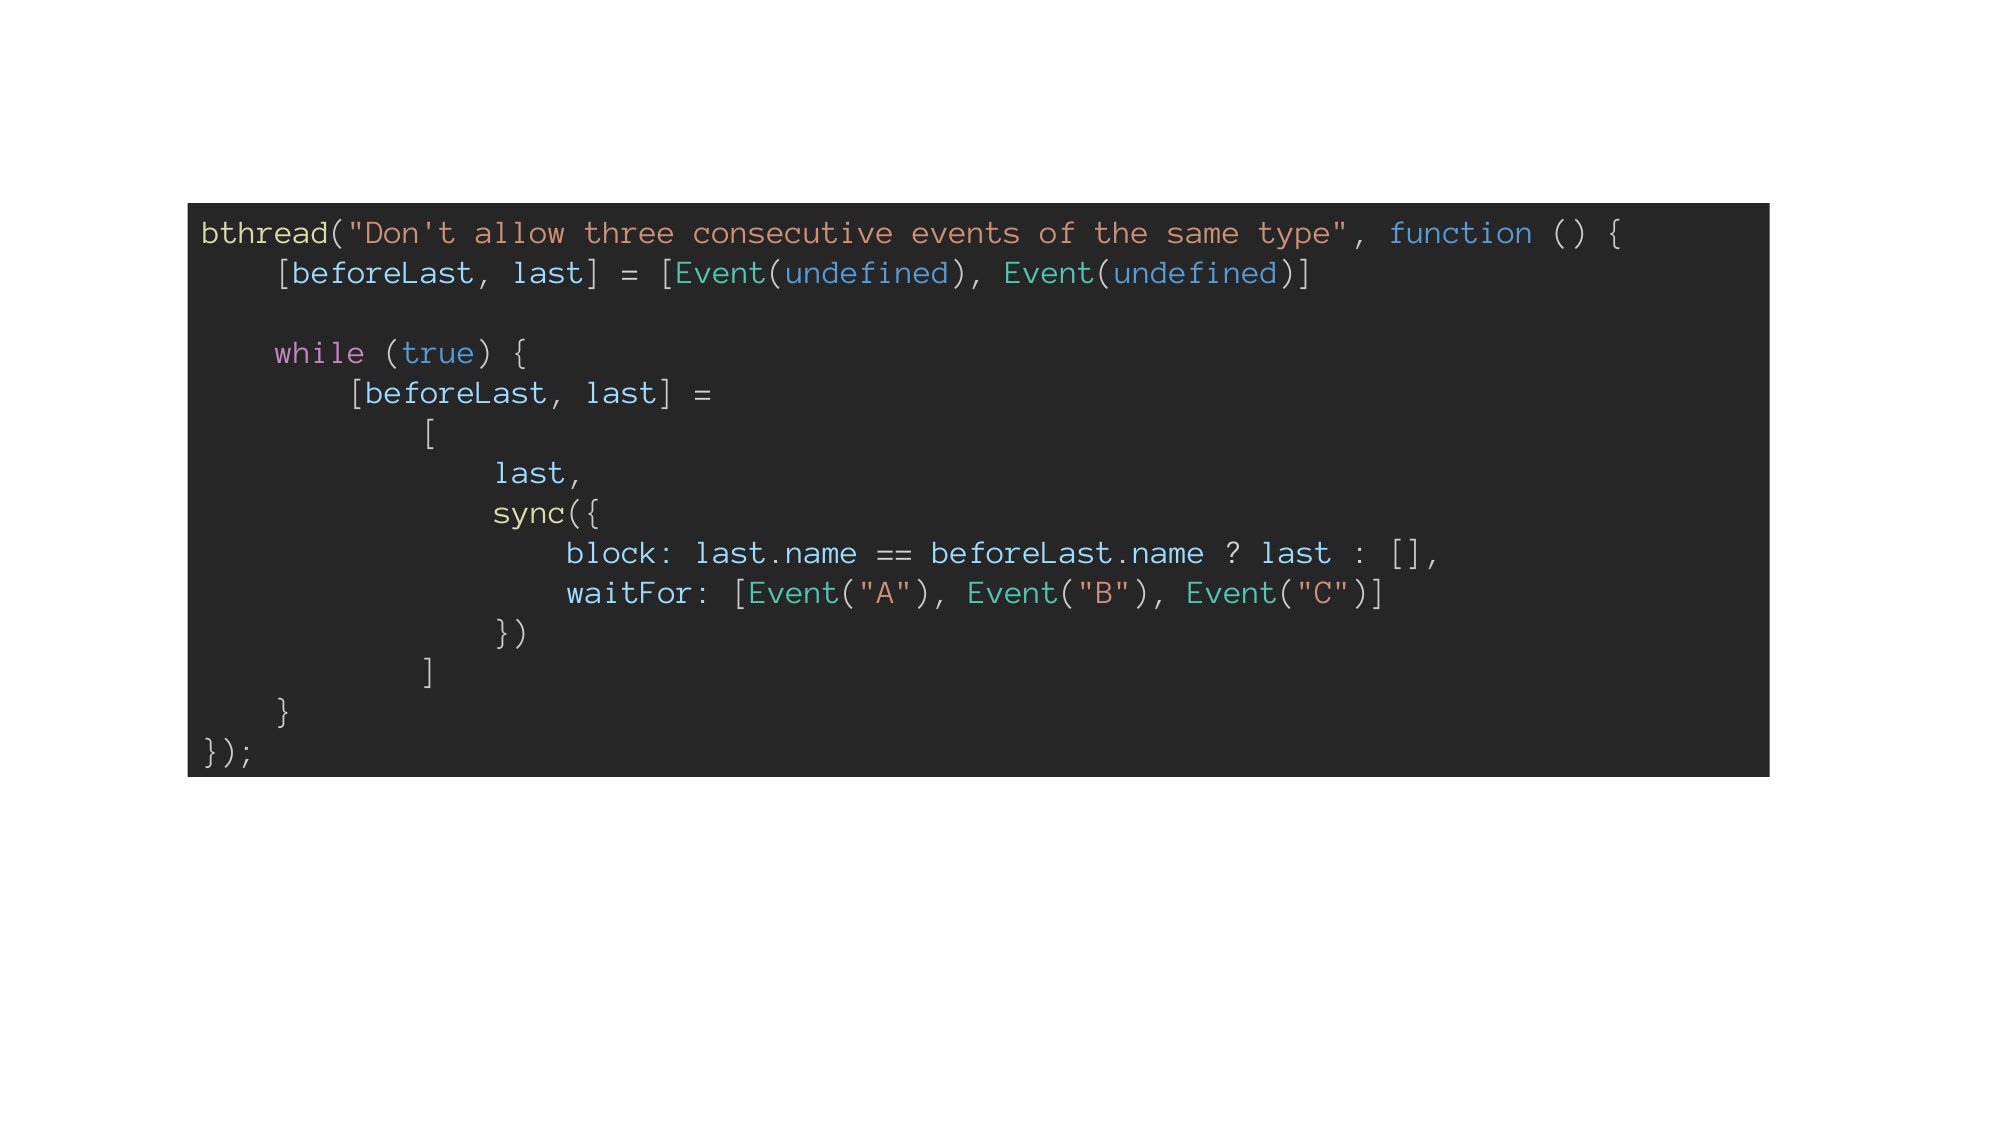

bthread("Don't allow three consecutive events of the same type", function () {
    [beforeLast, last] = [Event(undefined), Event(undefined)]
    while (true) {
        [beforeLast, last] =
            [
                last,
                sync({
                    block: last.name == beforeLast.name ? last : [],
                    waitFor: [Event("A"), Event("B"), Event("C")]
                })
            ]
    }
});